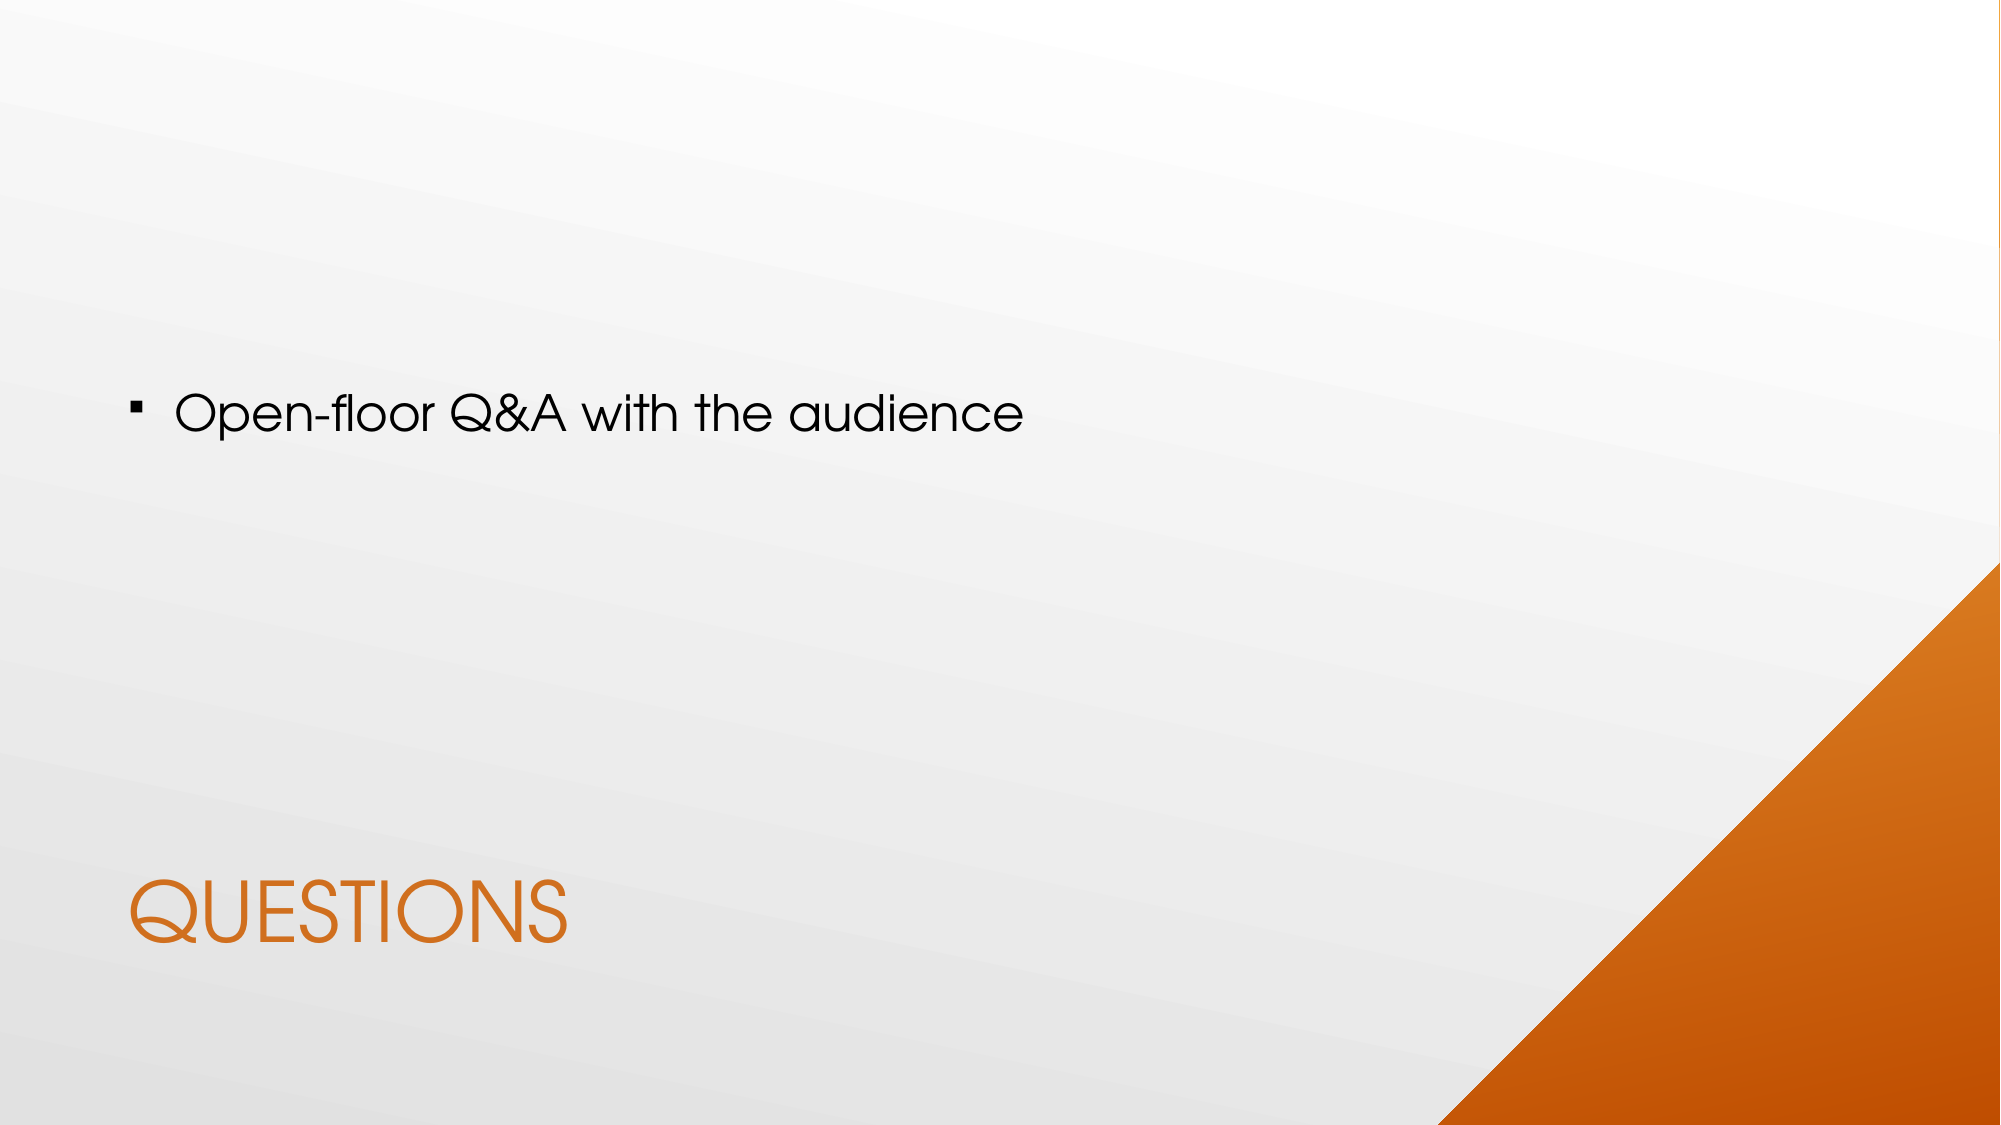

Open-floor Q&A with the audience

# Questions